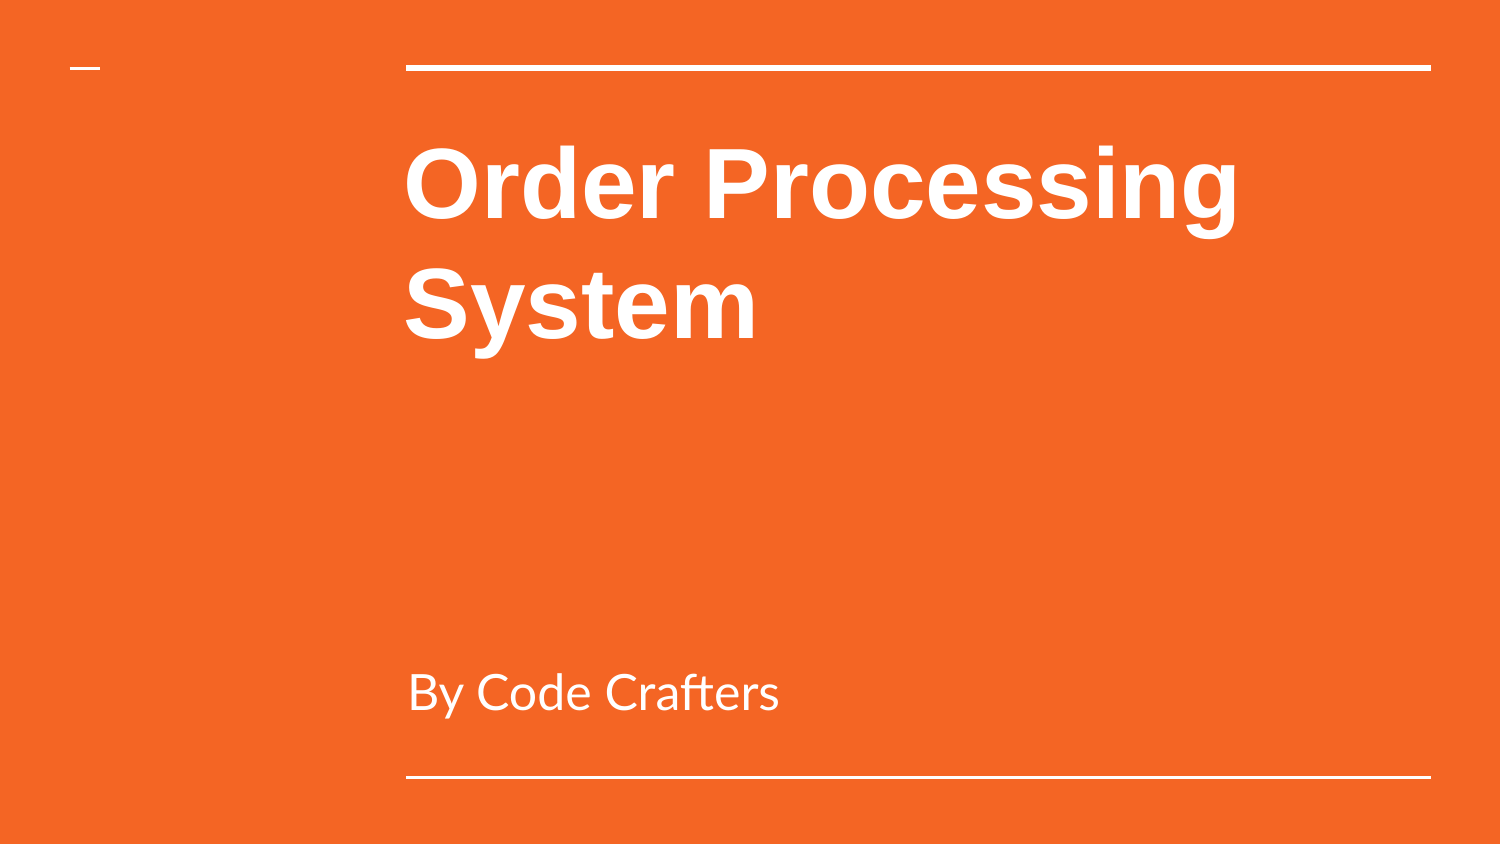

# Order Processing
System
By Code Crafters